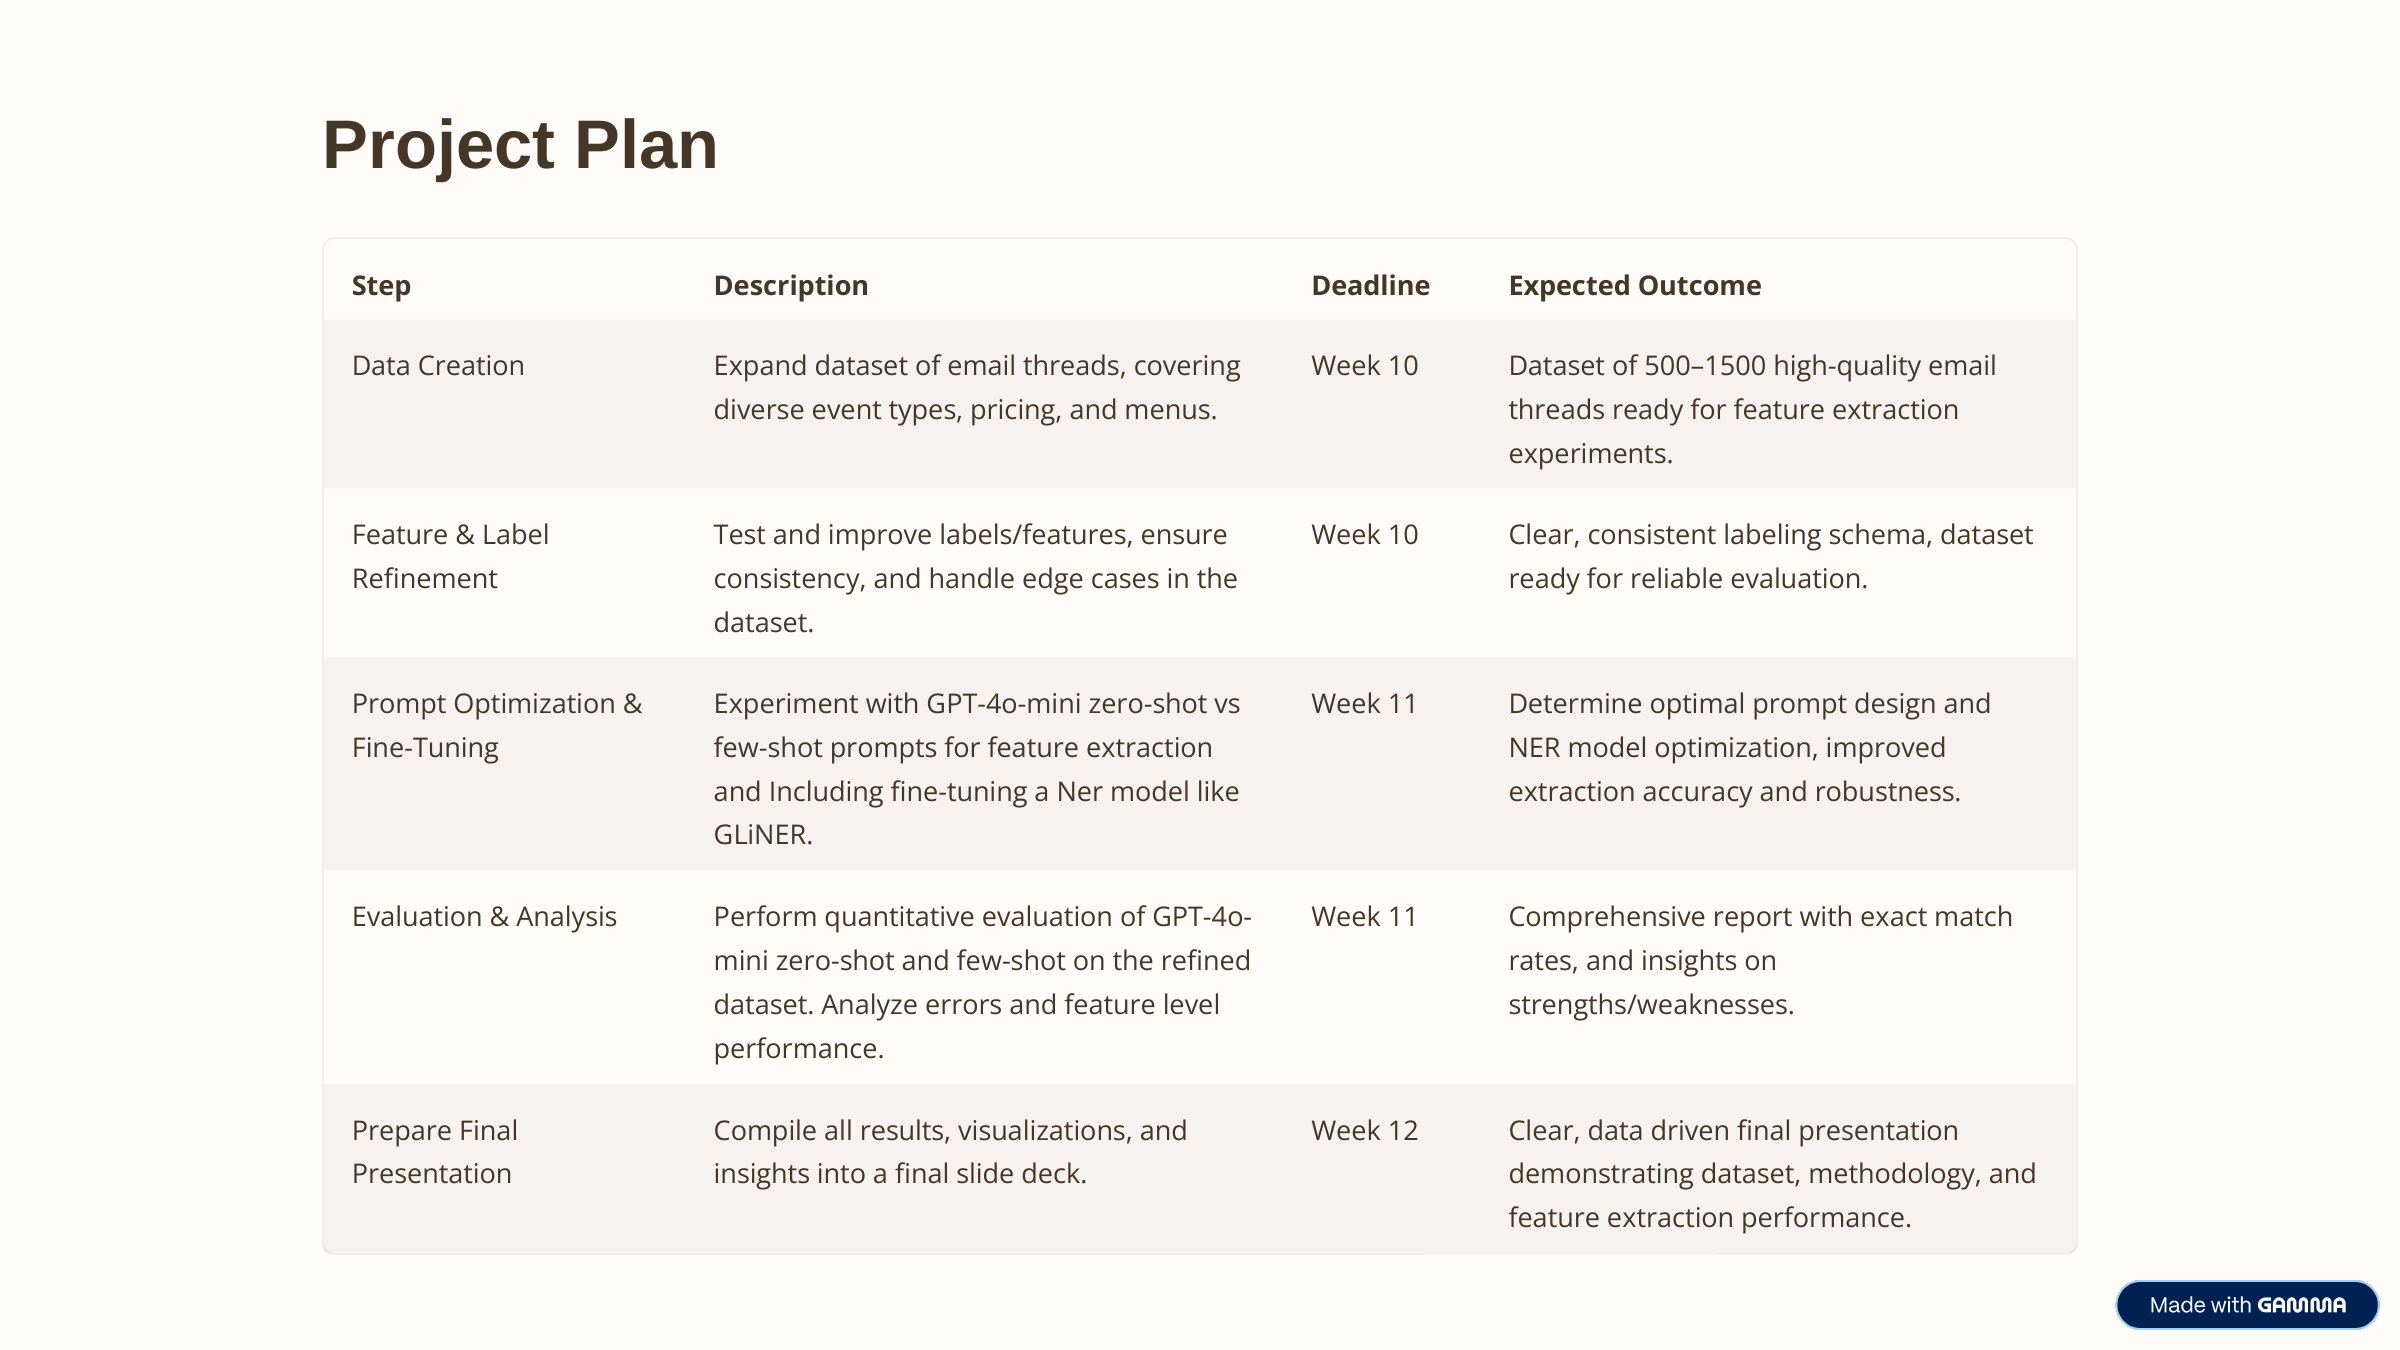

Project Plan

Step
Description
Deadline
Expected Outcome

Data Creation
Expand dataset of email threads, covering diverse event types, pricing, and menus.
Week 10
Dataset of 500–1500 high-quality email threads ready for feature extraction experiments.

Feature & Label Refinement
Test and improve labels/features, ensure consistency, and handle edge cases in the dataset.
Week 10
Clear, consistent labeling schema, dataset ready for reliable evaluation.

Prompt Optimization & Fine-Tuning
Experiment with GPT-4o-mini zero-shot vs few-shot prompts for feature extraction and Including fine-tuning a Ner model like GLiNER.
Week 11
Determine optimal prompt design and NER model optimization, improved extraction accuracy and robustness.

Evaluation & Analysis
Perform quantitative evaluation of GPT-4o-mini zero-shot and few-shot on the refined dataset. Analyze errors and feature level performance.
Week 11
Comprehensive report with exact match rates, and insights on strengths/weaknesses.

Prepare Final Presentation
Compile all results, visualizations, and insights into a final slide deck.
Week 12
Clear, data driven final presentation demonstrating dataset, methodology, and feature extraction performance.